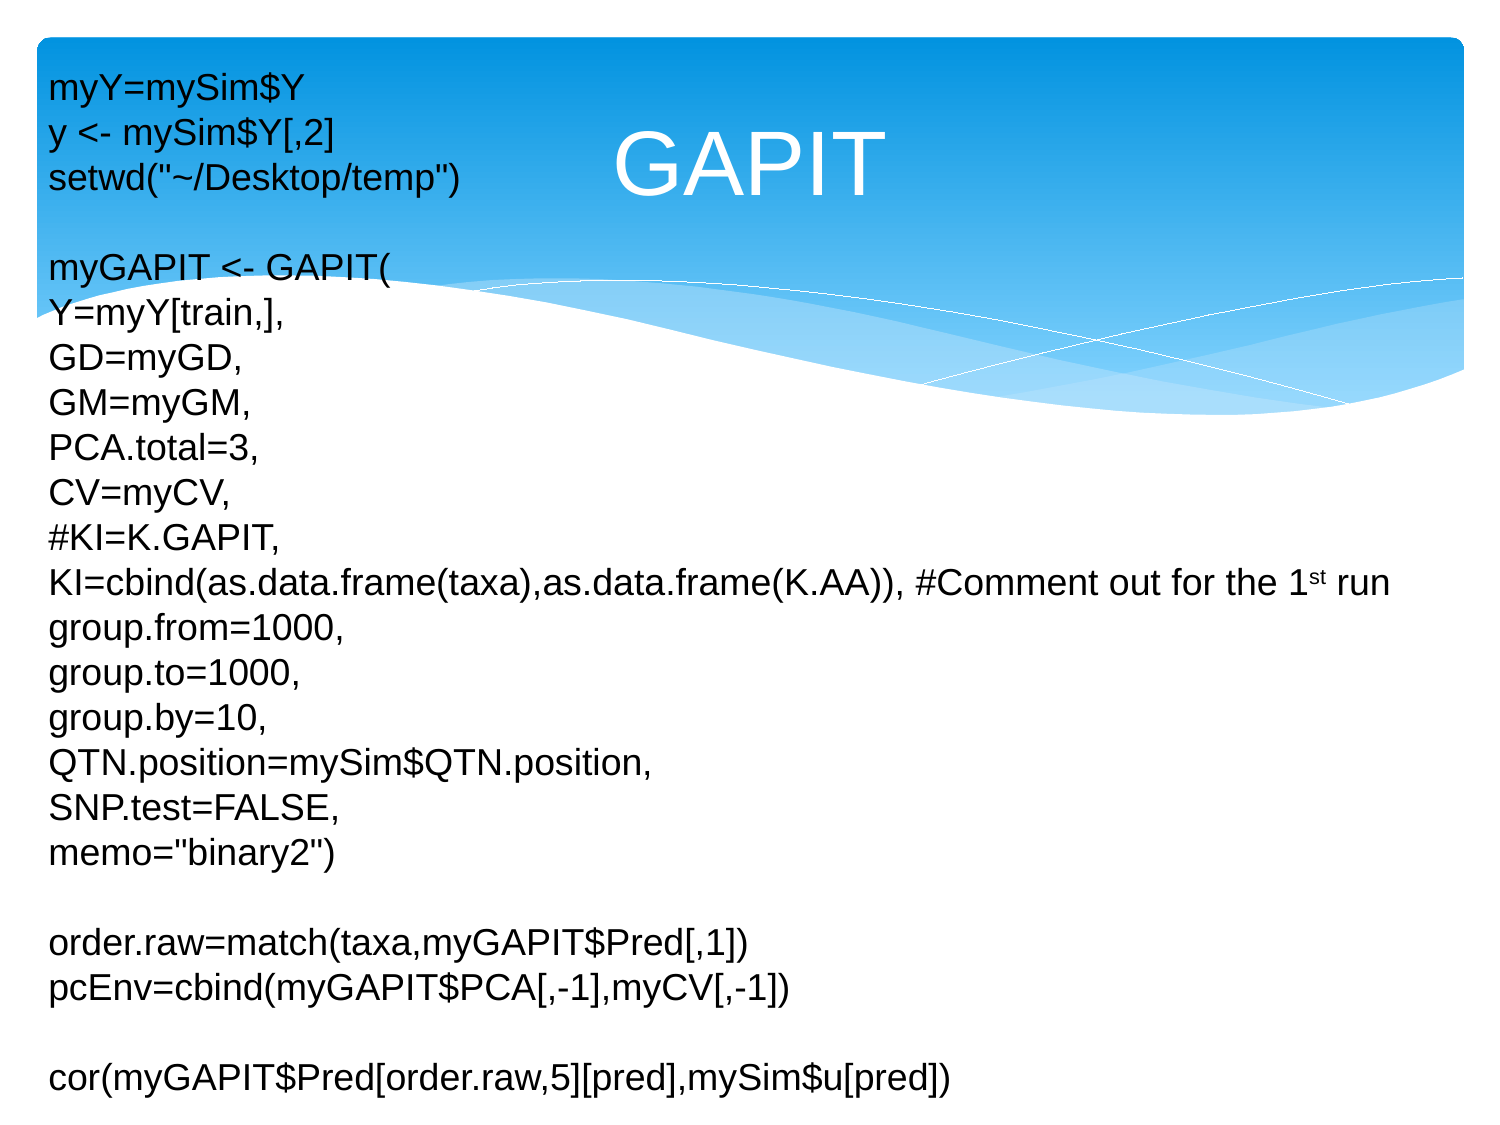

myY=mySim$Y
y <- mySim$Y[,2]
setwd("~/Desktop/temp")

myGAPIT <- GAPIT(
Y=myY[train,],
GD=myGD,
GM=myGM,
PCA.total=3,
CV=myCV,
#KI=K.GAPIT,
KI=cbind(as.data.frame(taxa),as.data.frame(K.AA)), #Comment out for the 1st run
group.from=1000,
group.to=1000,
group.by=10,
QTN.position=mySim$QTN.position,
SNP.test=FALSE,
memo="binary2")

order.raw=match(taxa,myGAPIT$Pred[,1])
pcEnv=cbind(myGAPIT$PCA[,-1],myCV[,-1])

cor(myGAPIT$Pred[order.raw,5][pred],mySim$u[pred])
# GAPIT